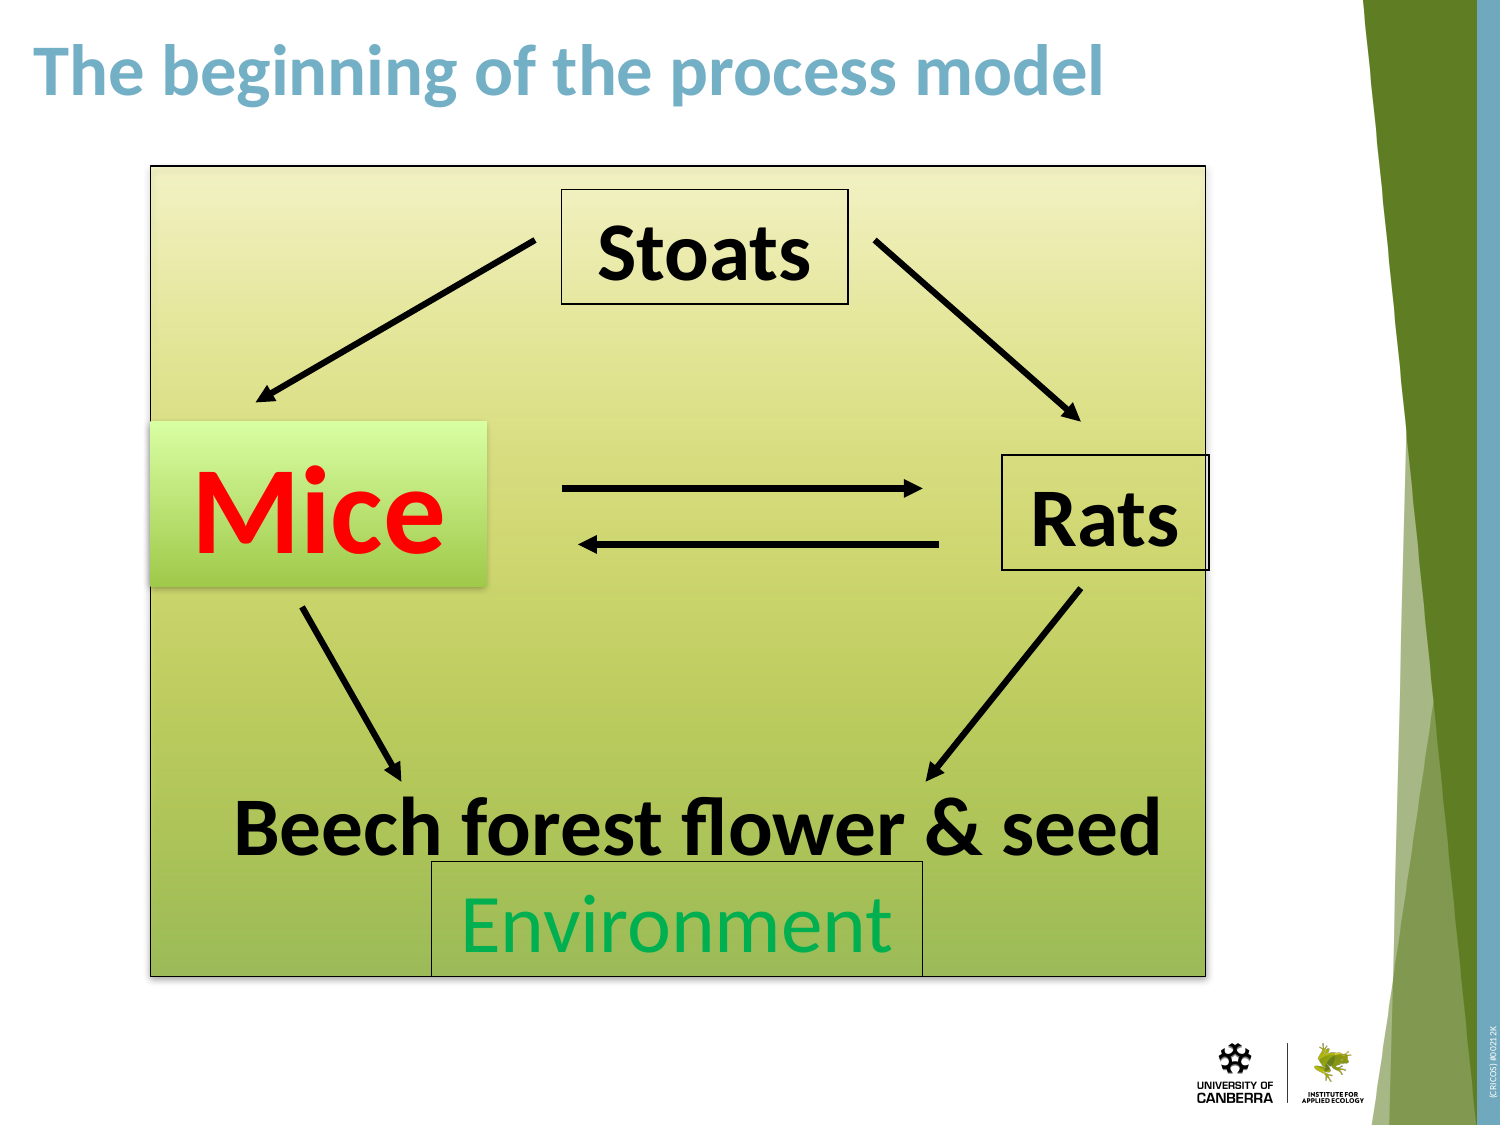

# The beginning of the process model

Stoats
Mice
Rats
Beech forest flower & seed
Environment